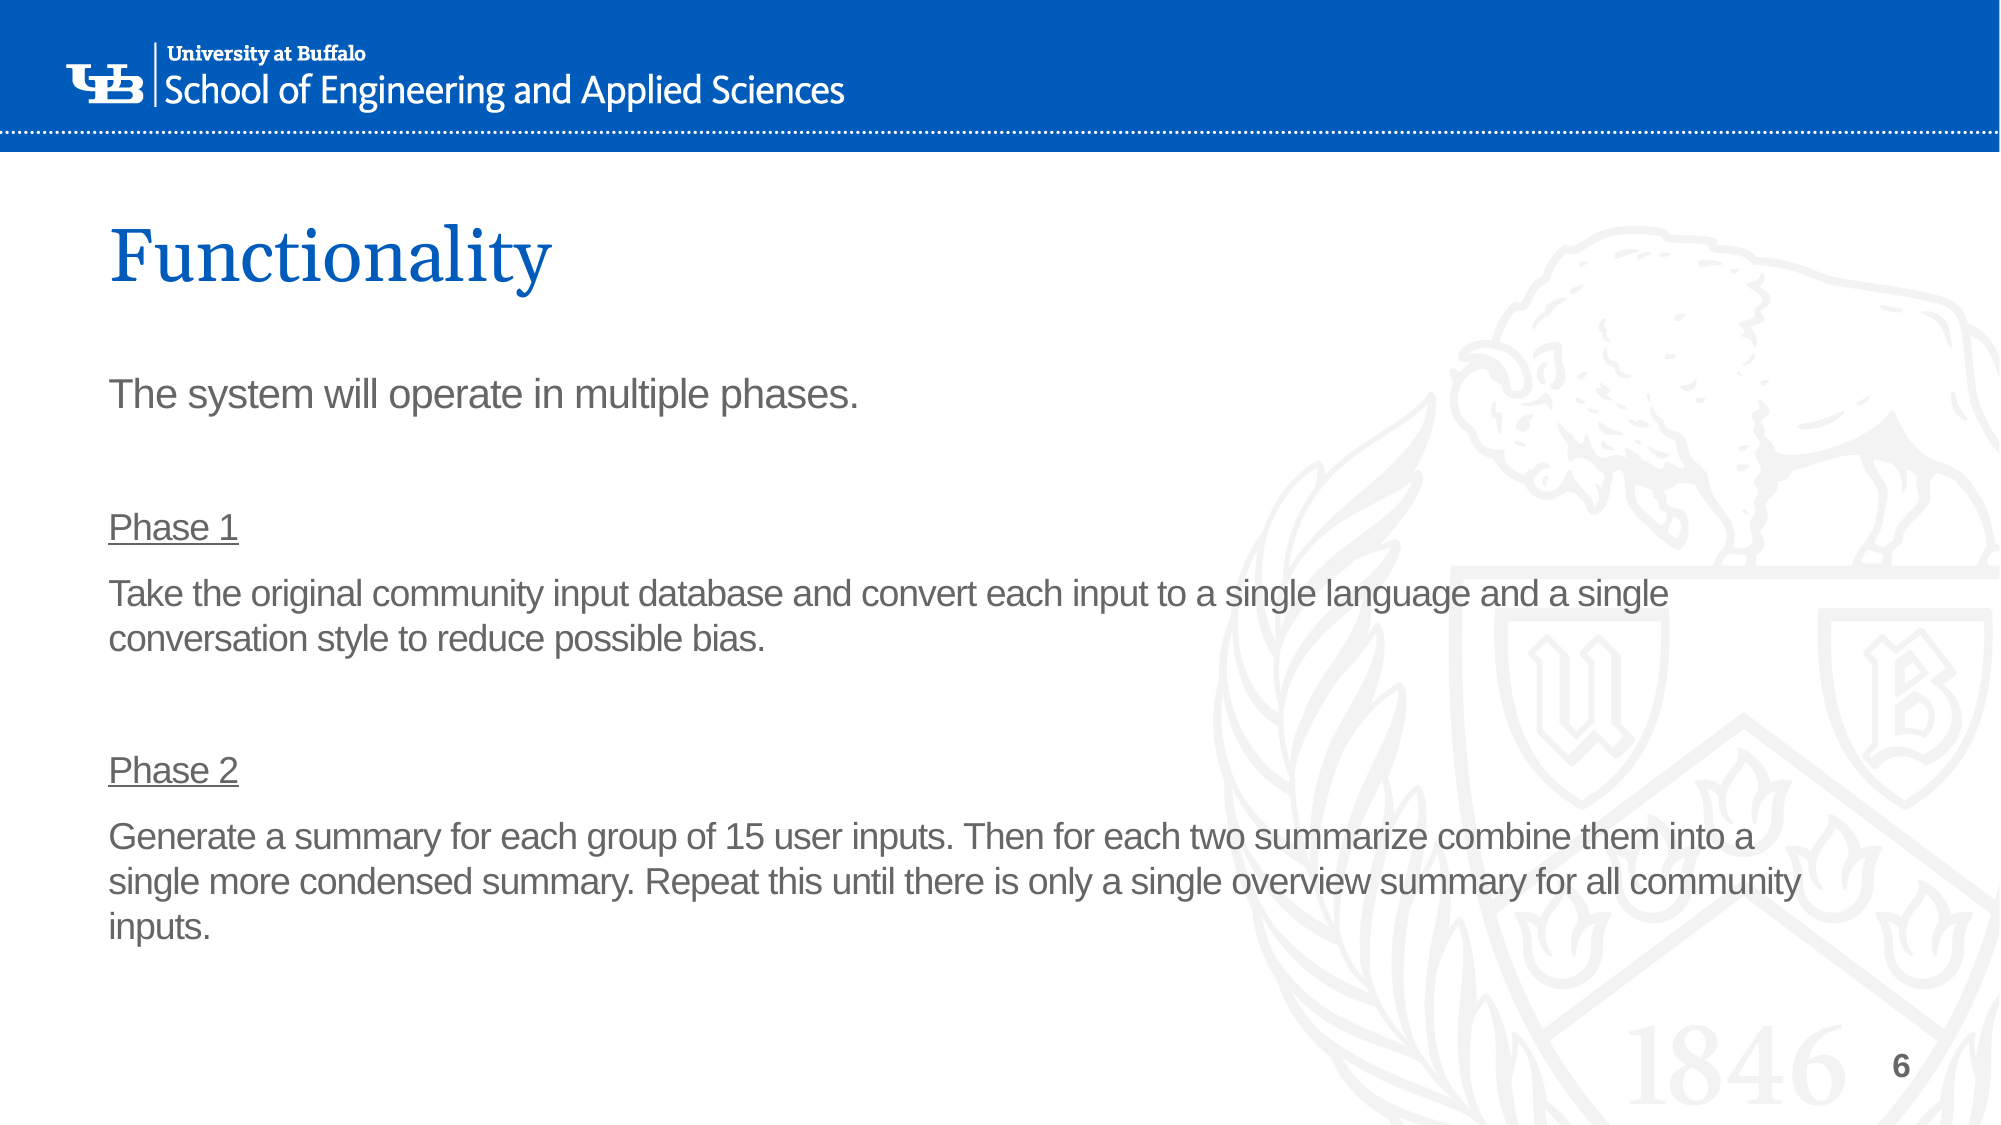

# Functionality
The system will operate in multiple phases.

Phase 1
Take the original community input database and convert each input to a single language and a single conversation style to reduce possible bias.

Phase 2
Generate a summary for each group of 15 user inputs. Then for each two summarize combine them into a single more condensed summary. Repeat this until there is only a single overview summary for all community inputs.